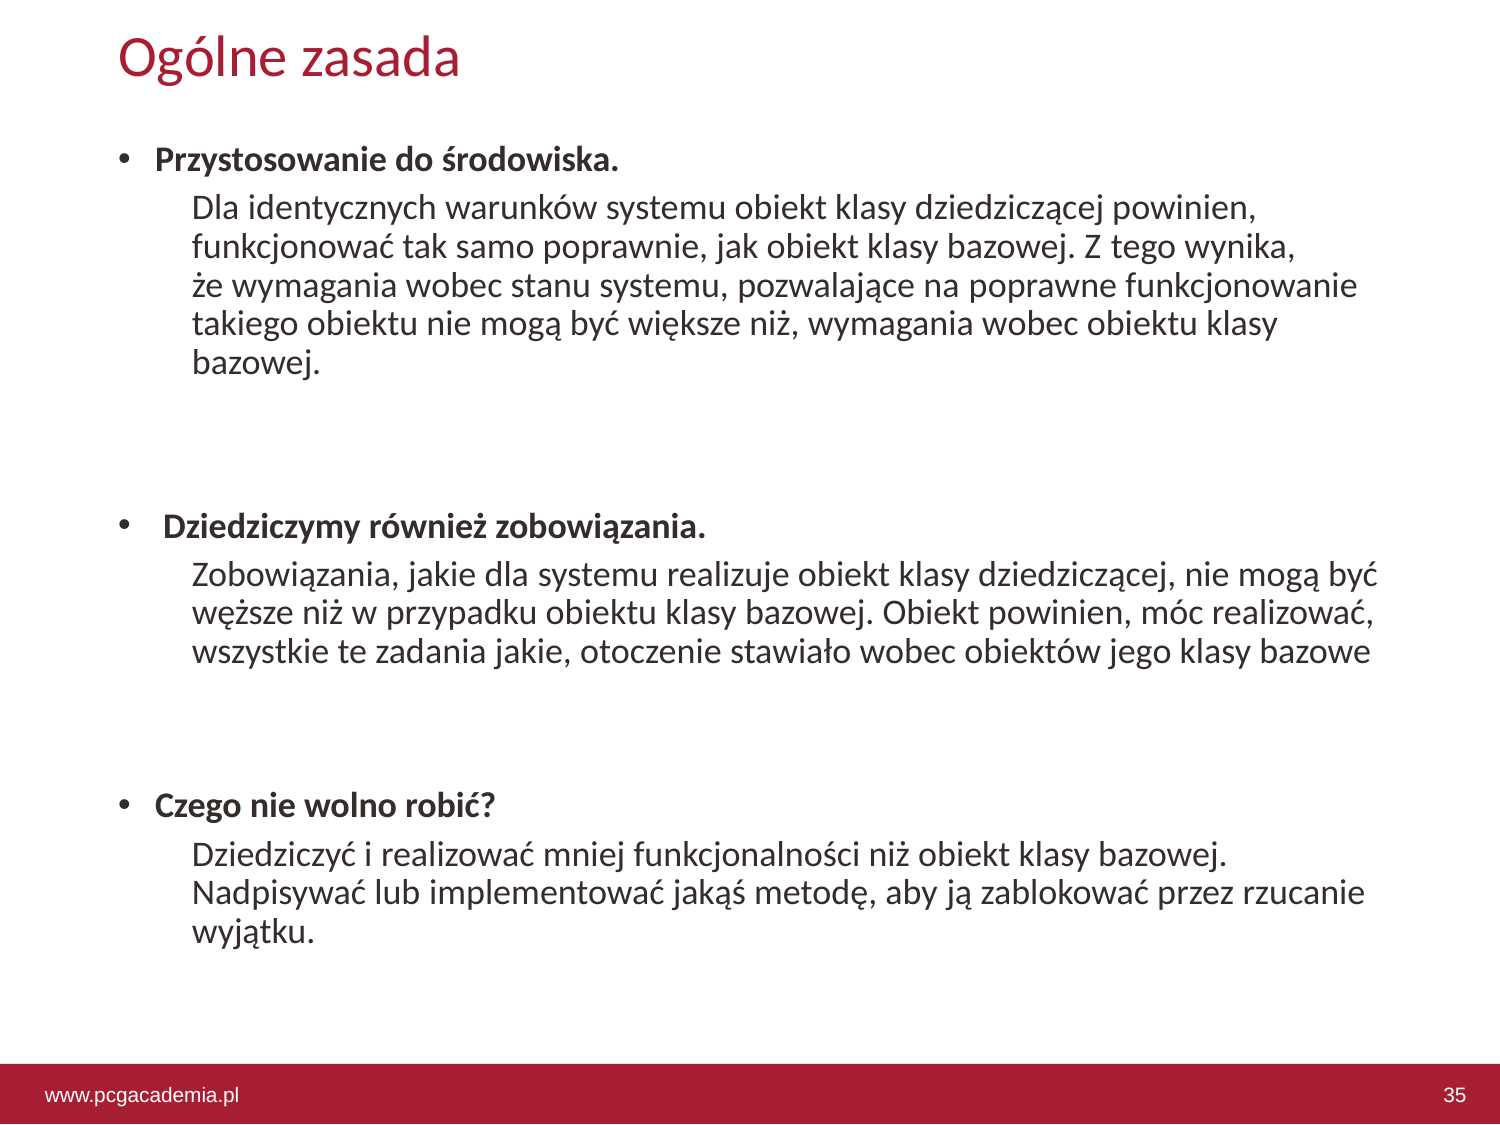

# Ogólne zasada
Przystosowanie do środowiska.
Dla identycznych warunków systemu obiekt klasy dziedziczącej powinien, funkcjonować tak samo poprawnie, jak obiekt klasy bazowej. Z tego wynika, że wymagania wobec stanu systemu, pozwalające na poprawne funkcjonowanie takiego obiektu nie mogą być większe niż, wymagania wobec obiektu klasy bazowej.

 Dziedziczymy również zobowiązania.
Zobowiązania, jakie dla systemu realizuje obiekt klasy dziedziczącej, nie mogą być węższe niż w przypadku obiektu klasy bazowej. Obiekt powinien, móc realizować, wszystkie te zadania jakie, otoczenie stawiało wobec obiektów jego klasy bazowe

Czego nie wolno robić?
Dziedziczyć i realizować mniej funkcjonalności niż obiekt klasy bazowej.
Nadpisywać lub implementować jakąś metodę, aby ją zablokować przez rzucanie wyjątku.
www.pcgacademia.pl

35